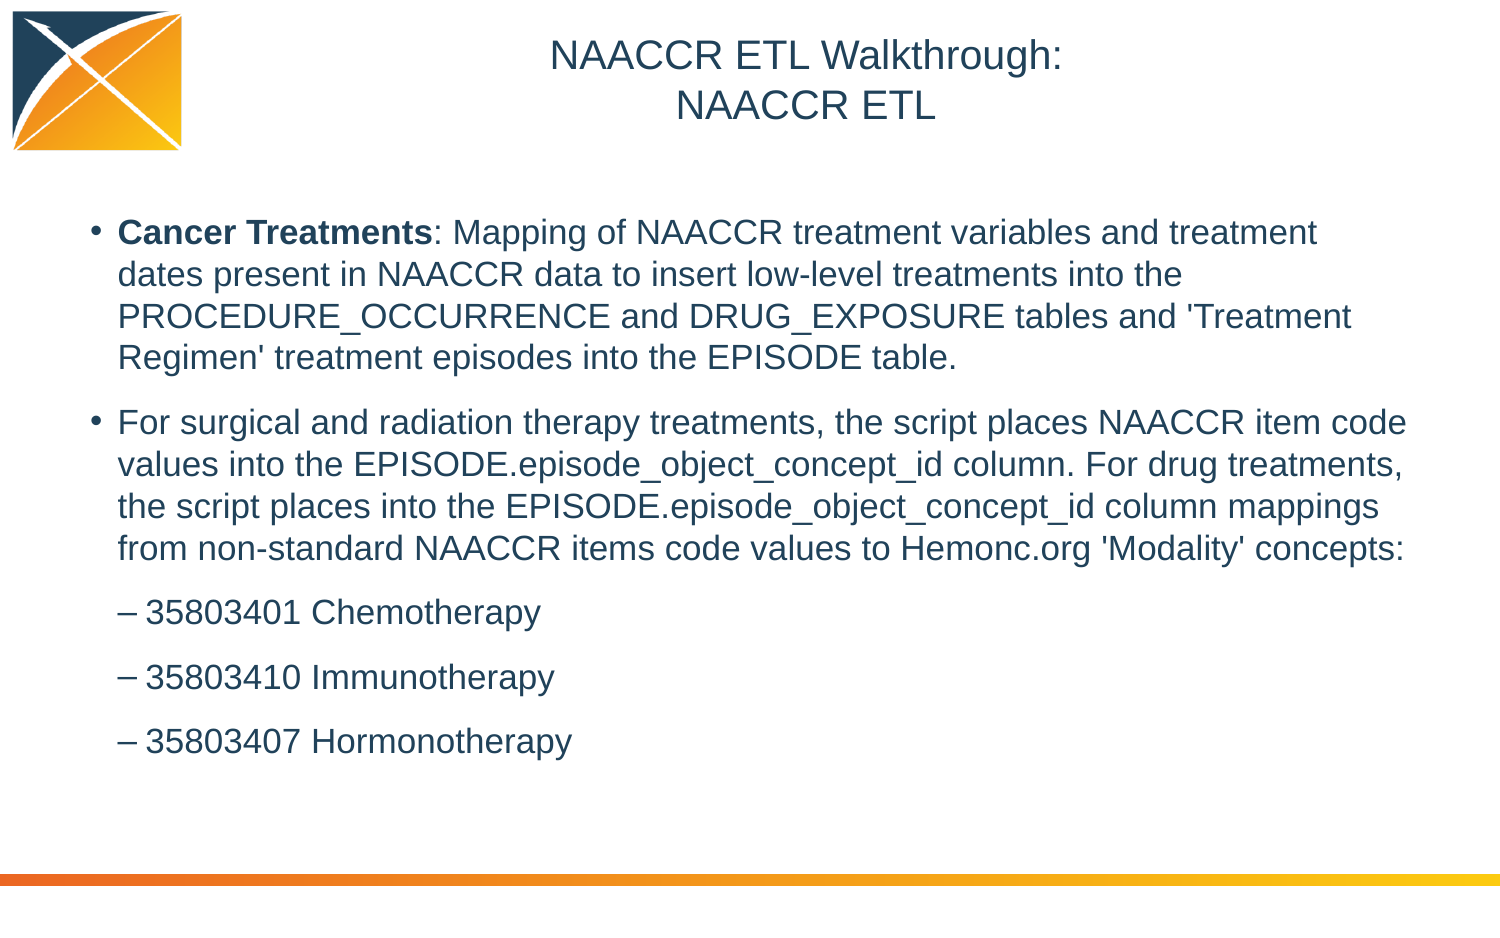

# NAACCR ETL Walkthrough:
NAACCR ETL
Cancer Treatments: Mapping of NAACCR treatment variables and treatment dates present in NAACCR data to insert low-level treatments into the PROCEDURE_OCCURRENCE and DRUG_EXPOSURE tables and 'Treatment Regimen' treatment episodes into the EPISODE table.
For surgical and radiation therapy treatments, the script places NAACCR item code values into the EPISODE.episode_object_concept_id column. For drug treatments, the script places into the EPISODE.episode_object_concept_id column mappings from non-standard NAACCR items code values to Hemonc.org 'Modality' concepts:
35803401 Chemotherapy
35803410 Immunotherapy
35803407 Hormonotherapy